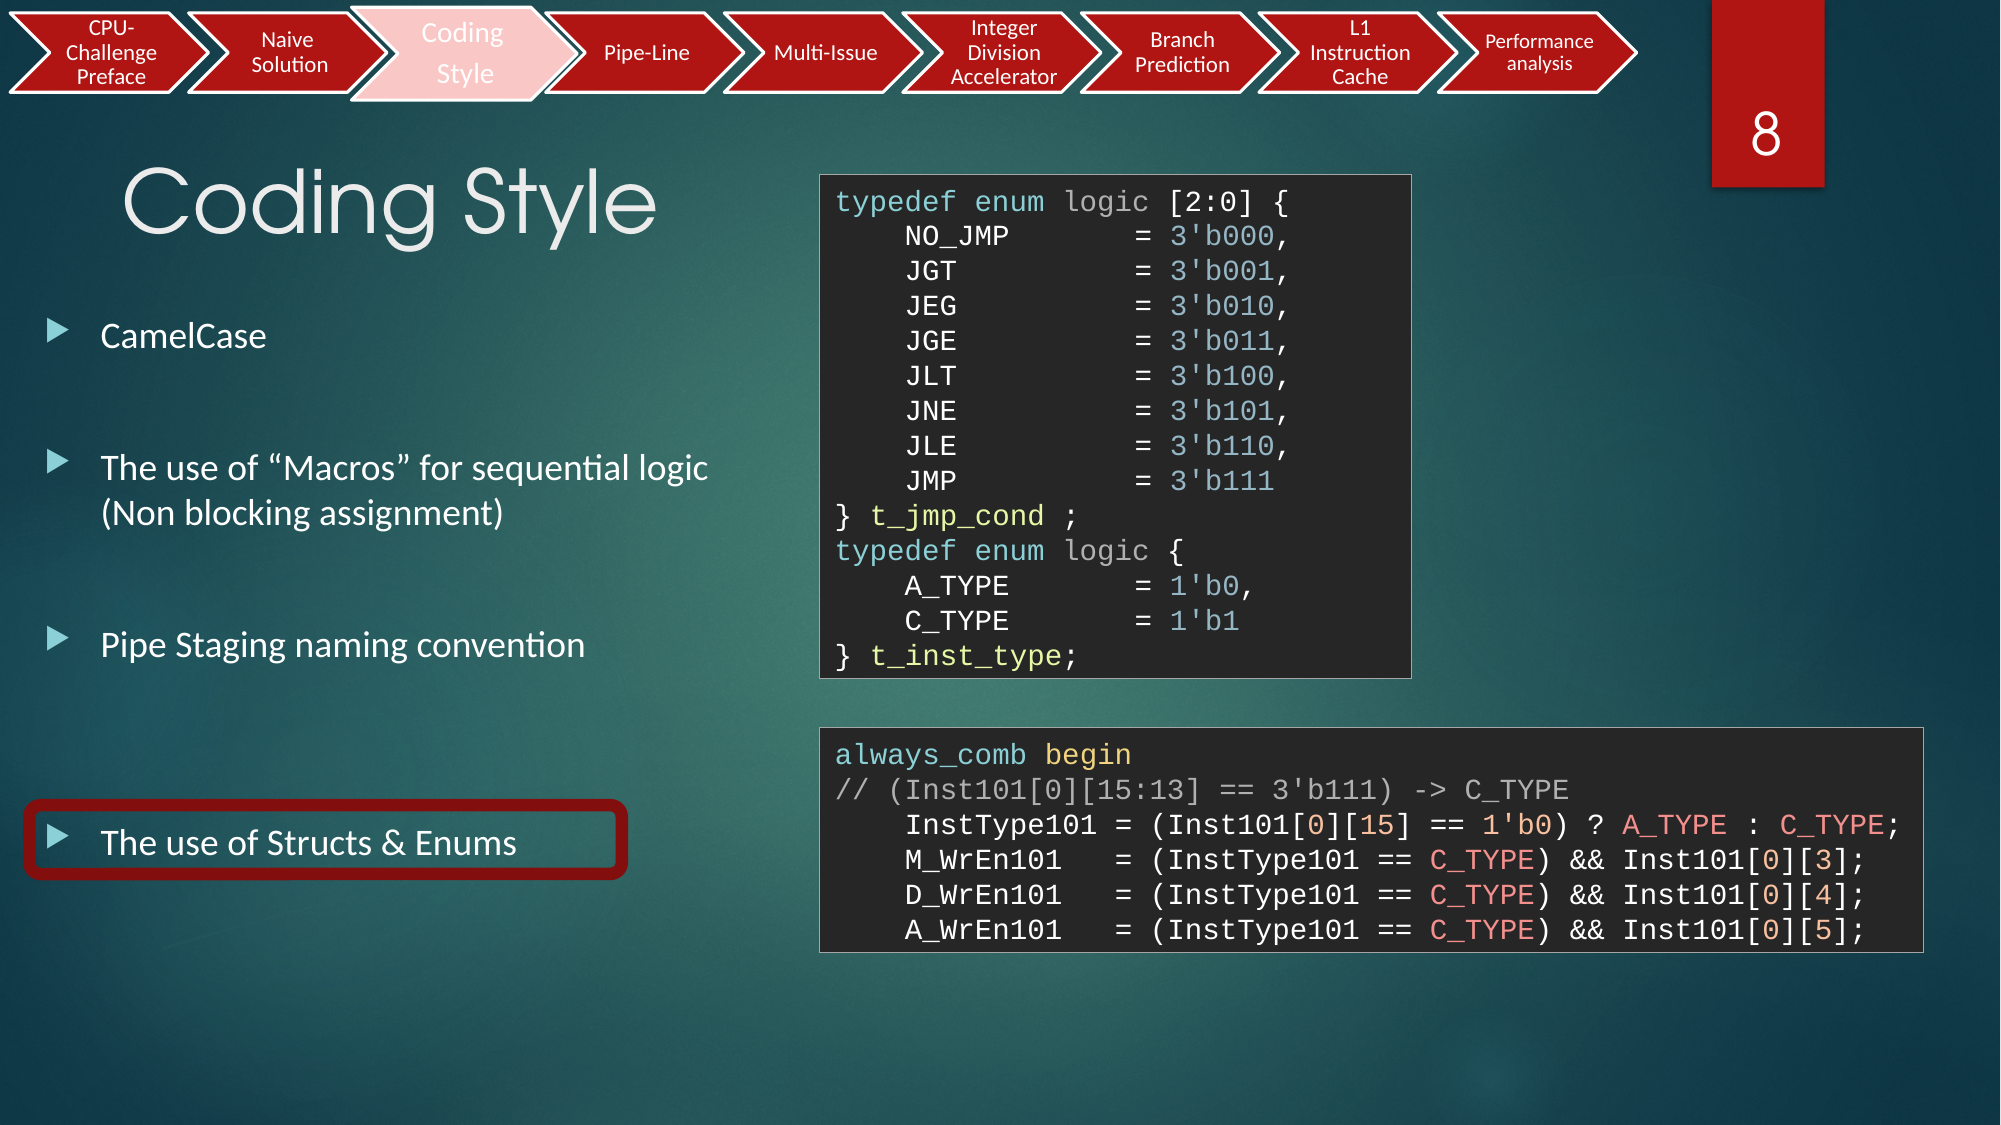

Coding
Style
8
# Coding Style
typedef enum logic [2:0] {
    NO_JMP	= 3'b000,
    JGT	   	= 3'b001,
    JEG	   	= 3'b010,
    JGE	   	= 3'b011,
    JLT	   	= 3'b100,
    JNE	   	= 3'b101,
    JLE	   	= 3'b110,
    JMP	   	= 3'b111
} t_jmp_cond ;
typedef enum logic {
    A_TYPE 	= 1'b0,
    C_TYPE 	= 1'b1
} t_inst_type;
CamelCase

The use of “Macros” for sequential logic
(Non blocking assignment)

Pipe Staging naming convention

The use of Structs & Enums

always_comb begin
// (Inst101[0][15:13] == 3'b111) -> C_TYPE
    InstType101 = (Inst101[0][15] == 1'b0) ? A_TYPE : C_TYPE;
    M_WrEn101   = (InstType101 == C_TYPE) && Inst101[0][3];
    D_WrEn101   = (InstType101 == C_TYPE) && Inst101[0][4];
    A_WrEn101   = (InstType101 == C_TYPE) && Inst101[0][5];